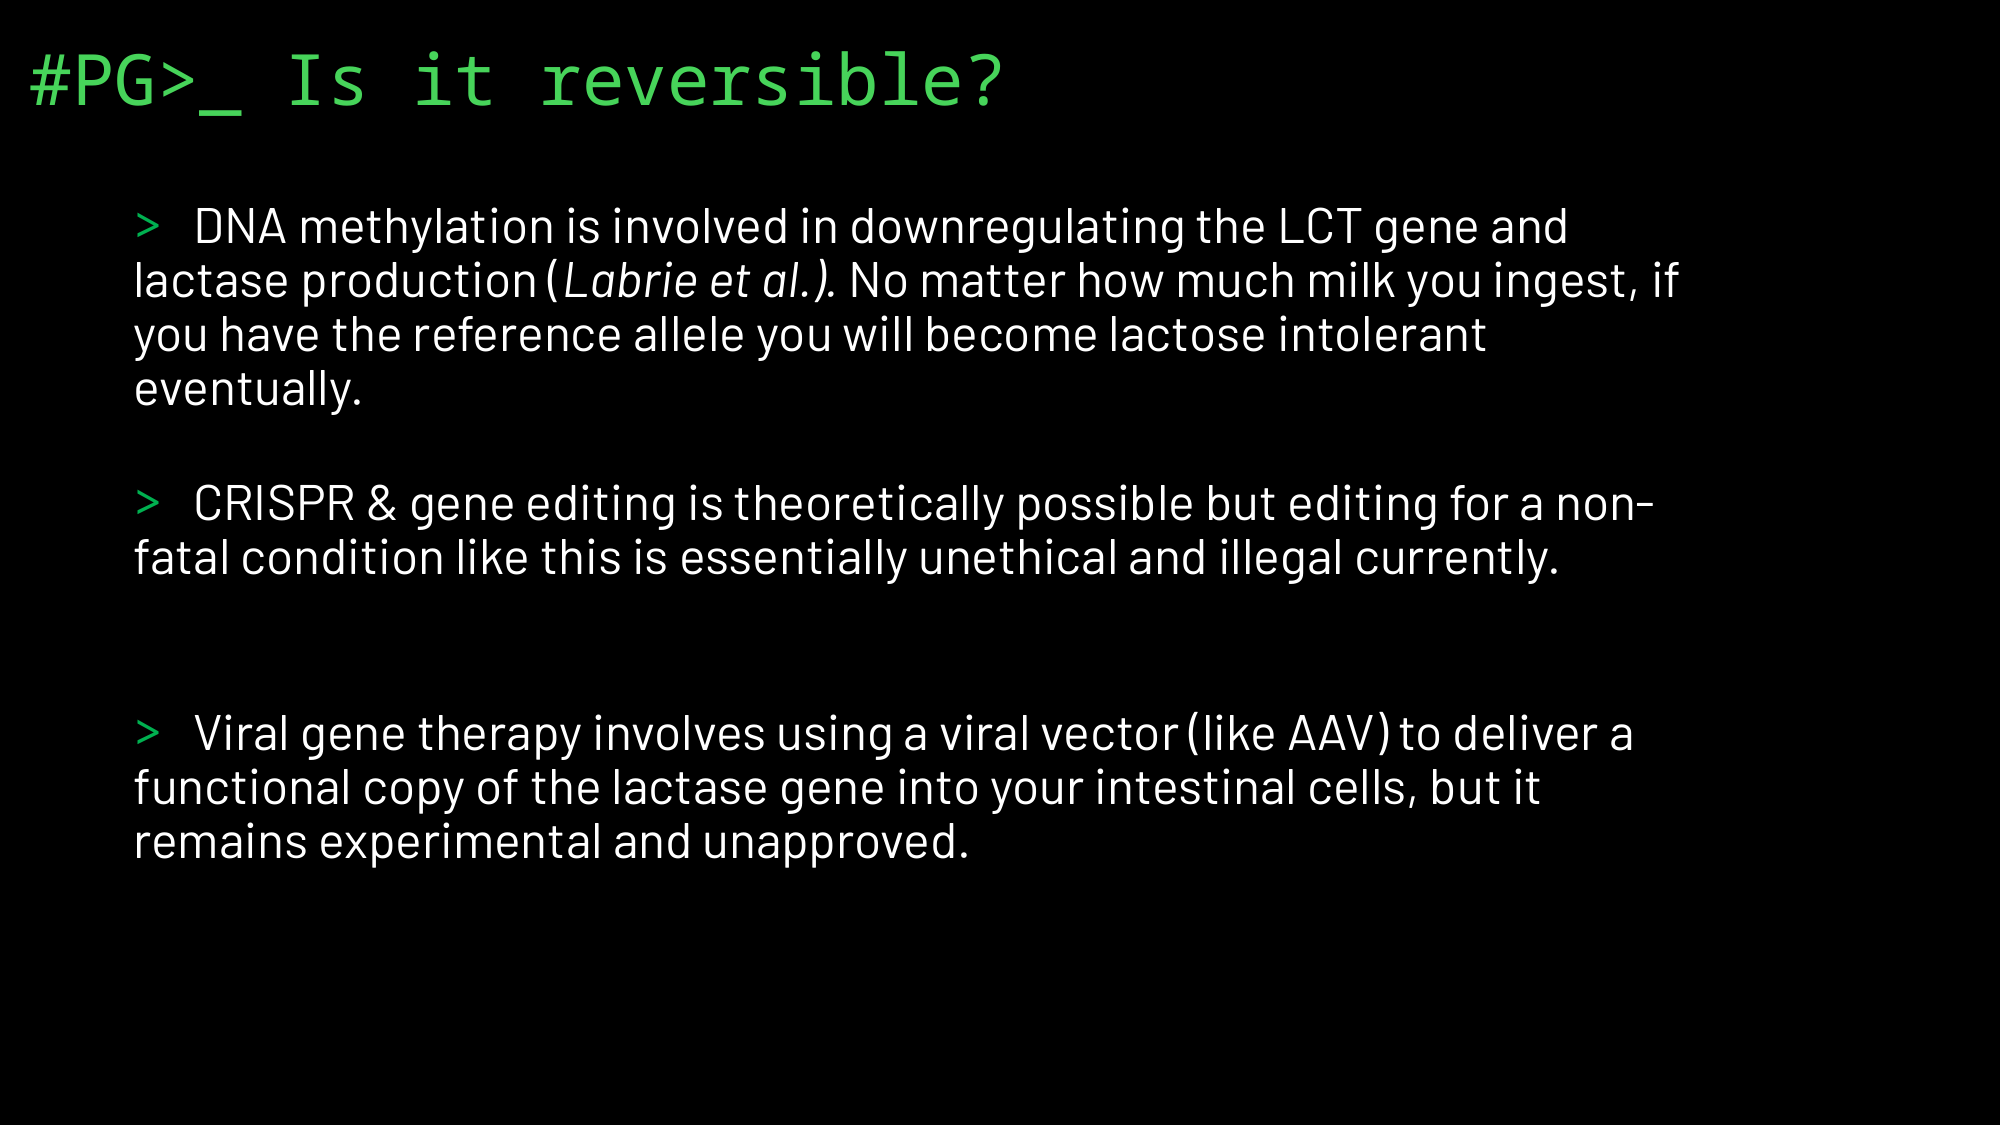

# #PG>_ Is it reversible?
> DNA methylation is involved in downregulating the LCT gene and lactase production (Labrie et al.). No matter how much milk you ingest, if you have the reference allele you will become lactose intolerant eventually.

> CRISPR & gene editing is theoretically possible but editing for a non-fatal condition like this is essentially unethical and illegal currently.

> Viral gene therapy involves using a viral vector (like AAV) to deliver a functional copy of the lactase gene into your intestinal cells, but it remains experimental and unapproved.